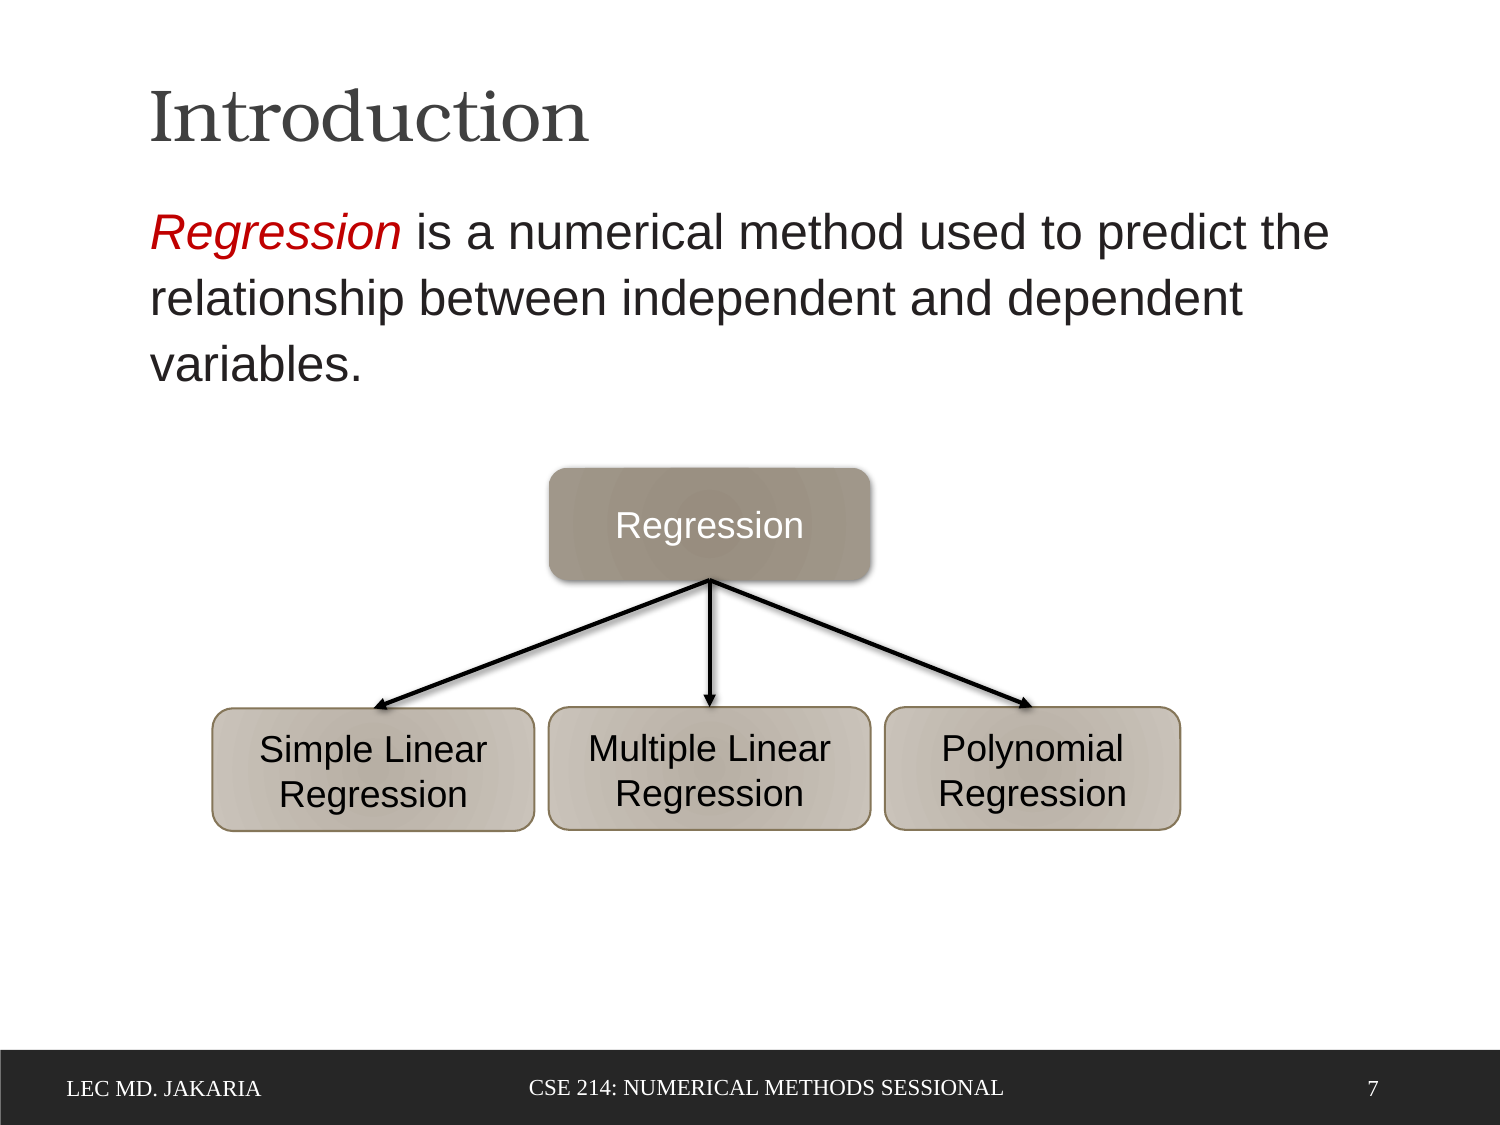

Introduction
Regression is a numerical method used to predict the relationship between independent and dependent variables.

Regression
Polynomial Regression
Multiple Linear Regression
Simple Linear Regression
CSE 214: Numerical Methods Sessional
Lec MD. Jakaria
7